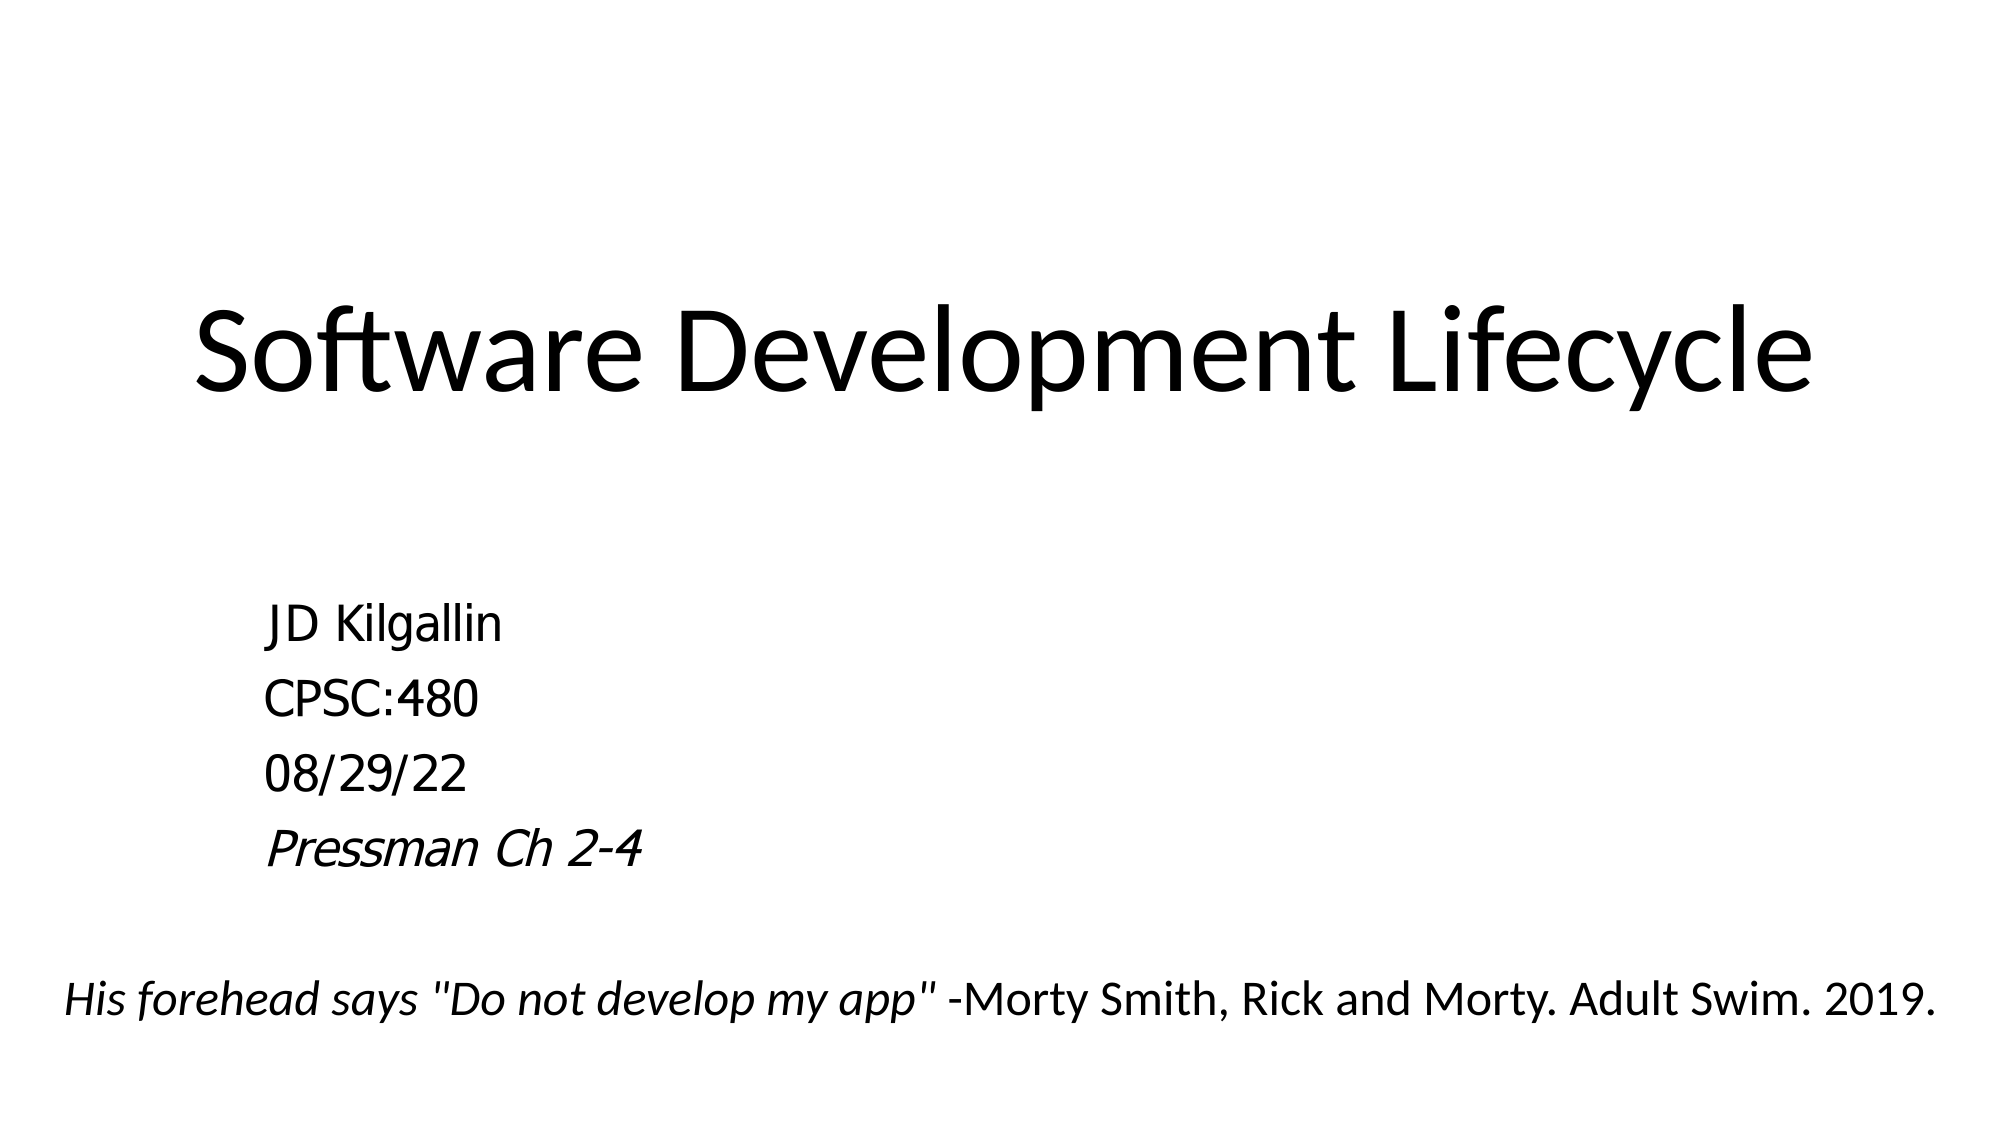

# Software Development Lifecycle
JD Kilgallin
CPSC:480
08/29/22
Pressman Ch 2-4

His forehead says "Do not develop my app" -Morty Smith, Rick and Morty. Adult Swim. 2019.